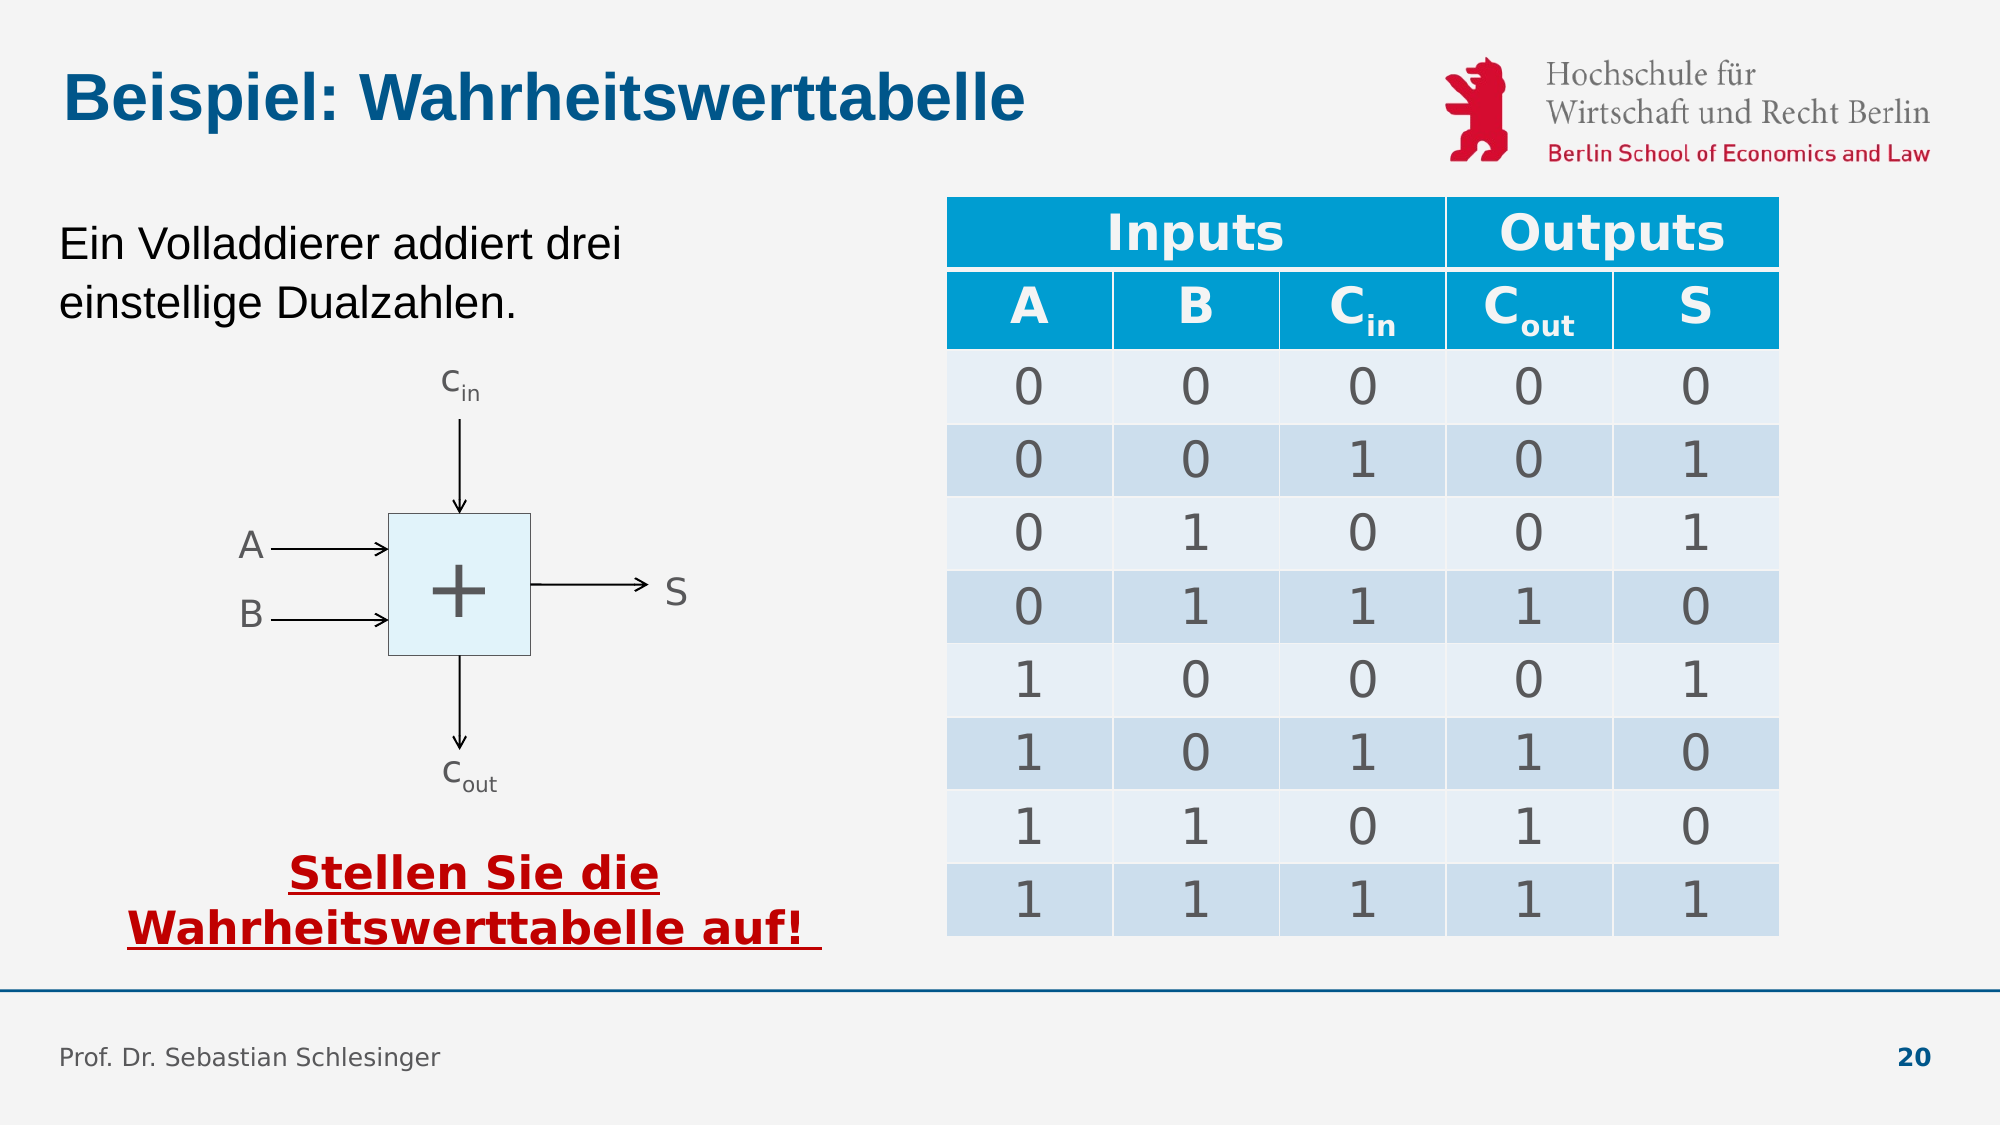

# Beispiel: Wahrheitswerttabelle
| Inputs |  |  | Outputs |  |
| --- | --- | --- | --- | --- |
| A | B | Cin | Cout | S |
| 0 | 0 | 0 | 0 | 0 |
| 0 | 0 | 1 | 0 | 1 |
| 0 | 1 | 0 | 0 | 1 |
| 0 | 1 | 1 | 1 | 0 |
| 1 | 0 | 0 | 0 | 1 |
| 1 | 0 | 1 | 1 | 0 |
| 1 | 1 | 0 | 1 | 0 |
| 1 | 1 | 1 | 1 | 1 |
Ein Volladdierer addiert drei
einstellige Dualzahlen.
cin
A
+
S
B
cout
Stellen Sie die Wahrheitswerttabelle auf!
Prof. Dr. Sebastian Schlesinger
20